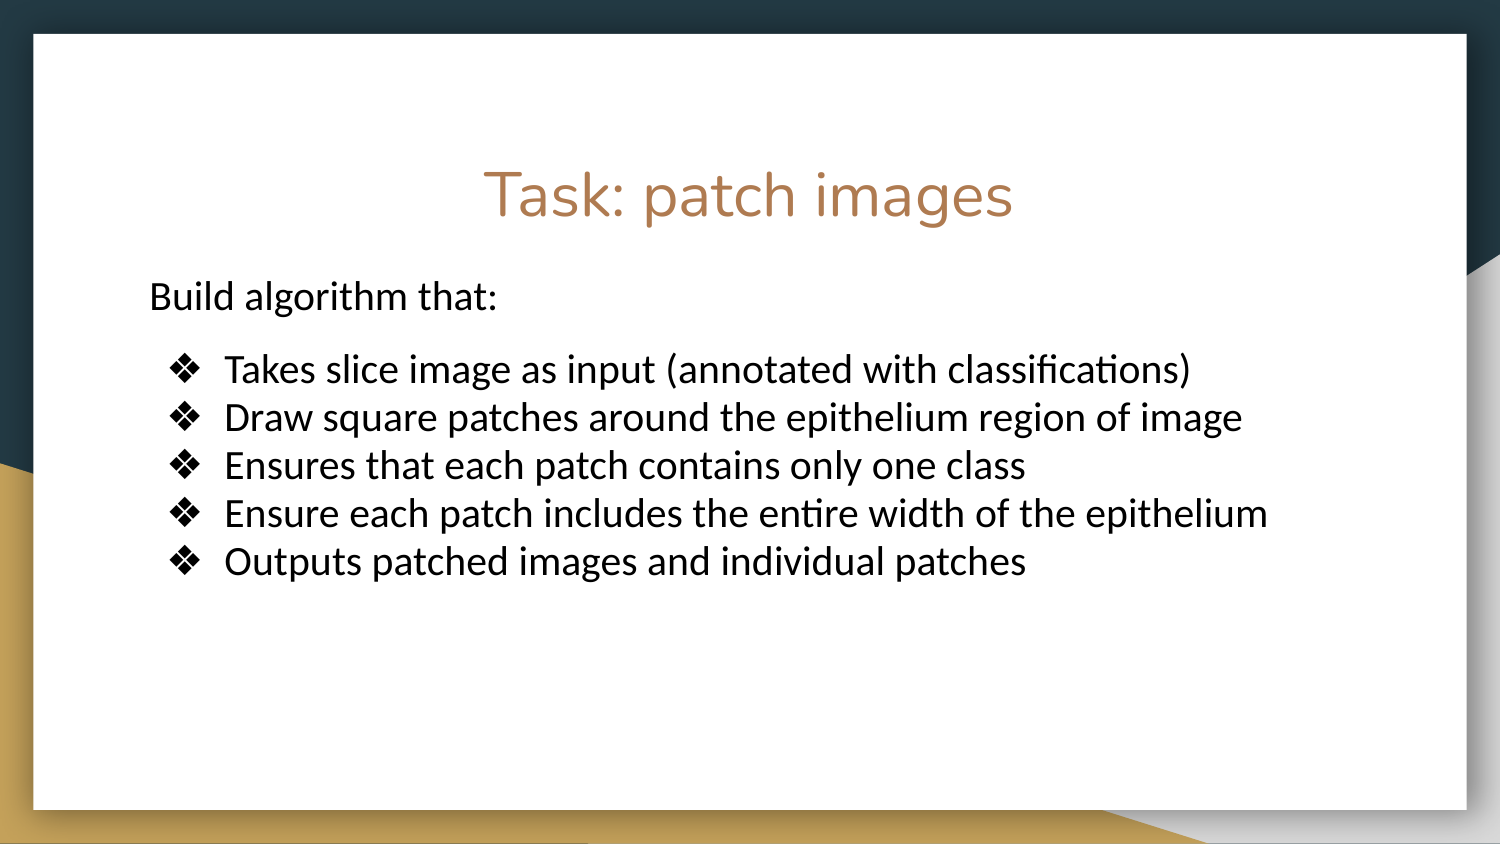

# Task: patch images
Build algorithm that:
Takes slice image as input (annotated with classifications)
Draw square patches around the epithelium region of image
Ensures that each patch contains only one class
Ensure each patch includes the entire width of the epithelium
Outputs patched images and individual patches